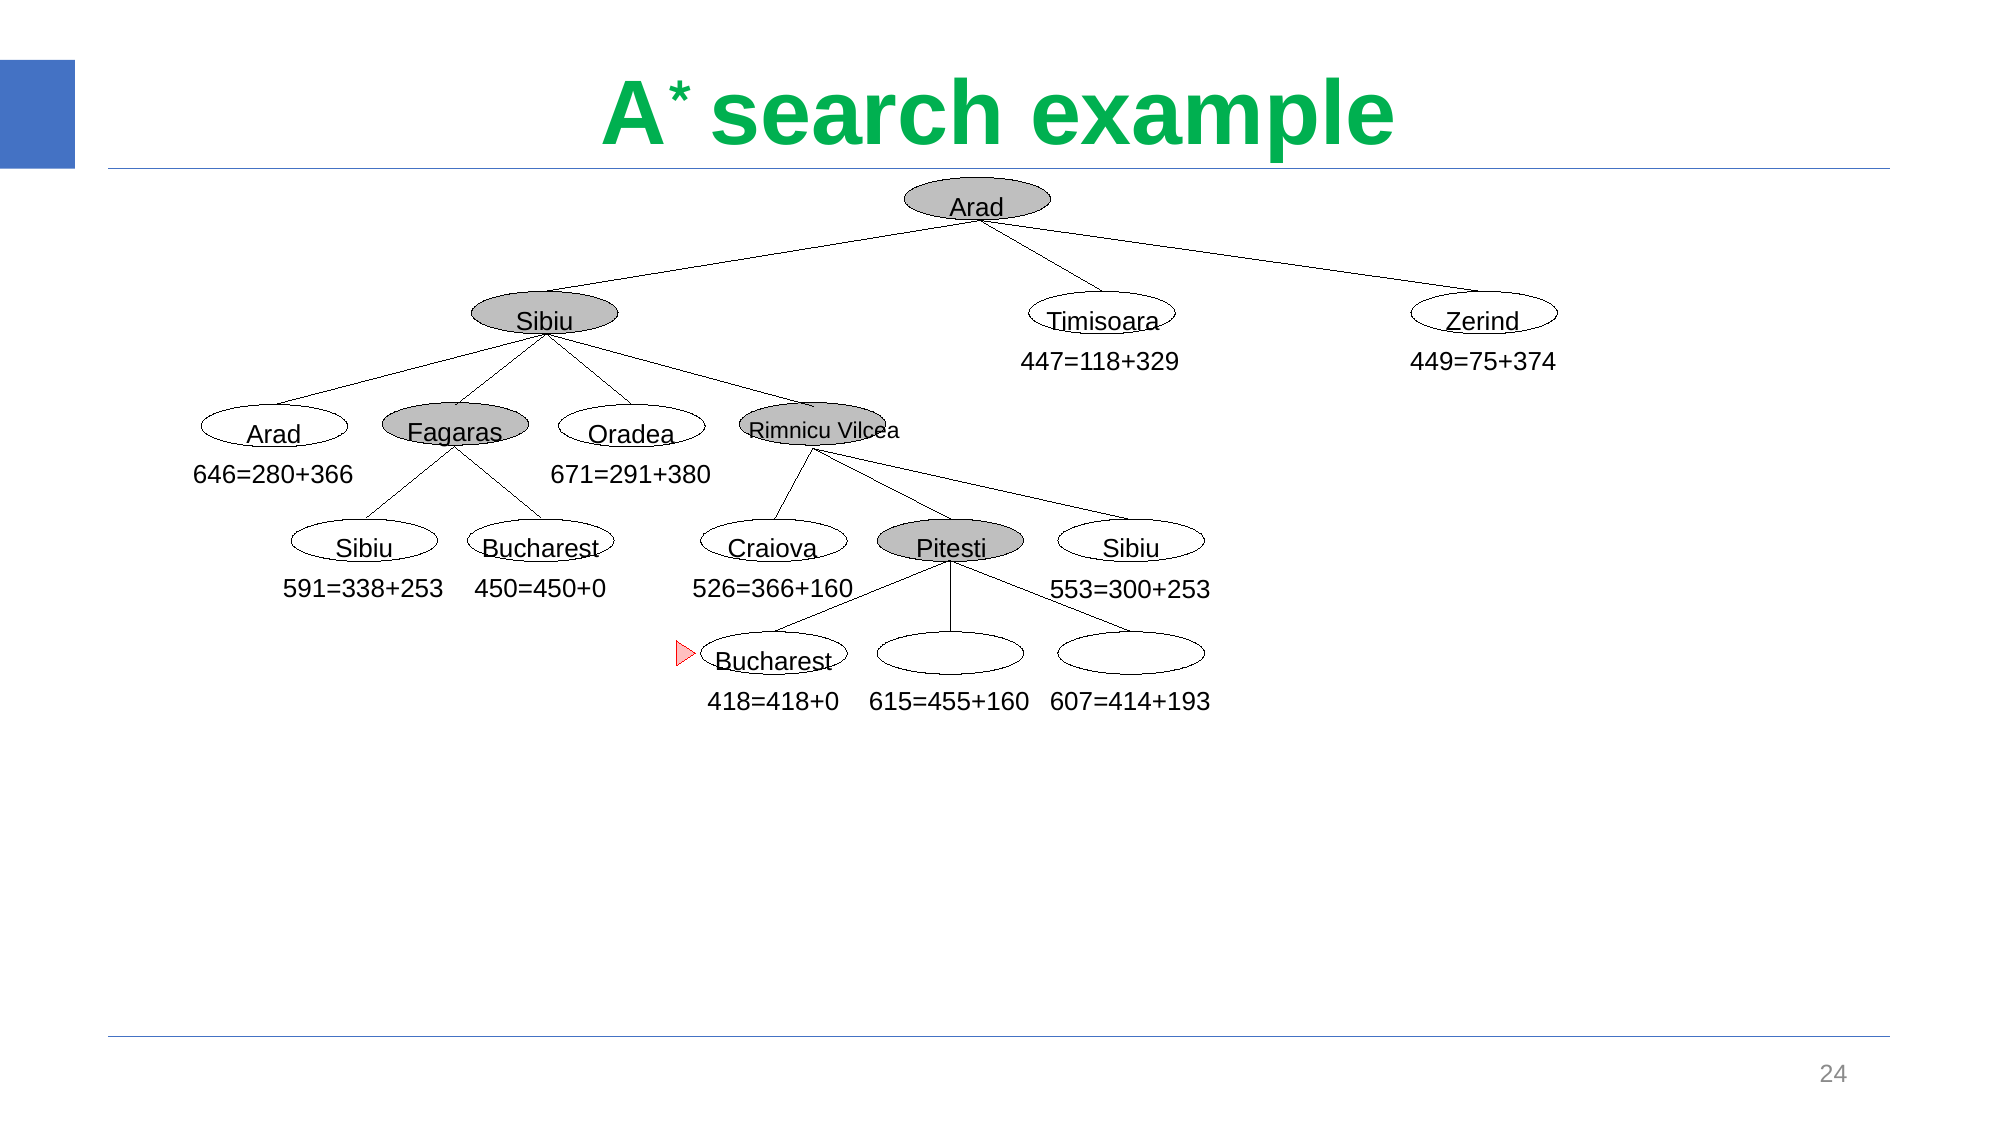

# A∗ search example

Arad

Timisoara
Zerind
Sibiu

447=118+329
449=75+374

Fagaras
Rimnicu Vilcea
Arad
Oradea

646=280+366
671=291+380

Sibiu
Bucharest
Craiova
Pitesti
Sibiu

526=366+160
591=338+253
450=450+0
553=300+253

Bucharest
615=455+160
607=414+193
418=418+0
24